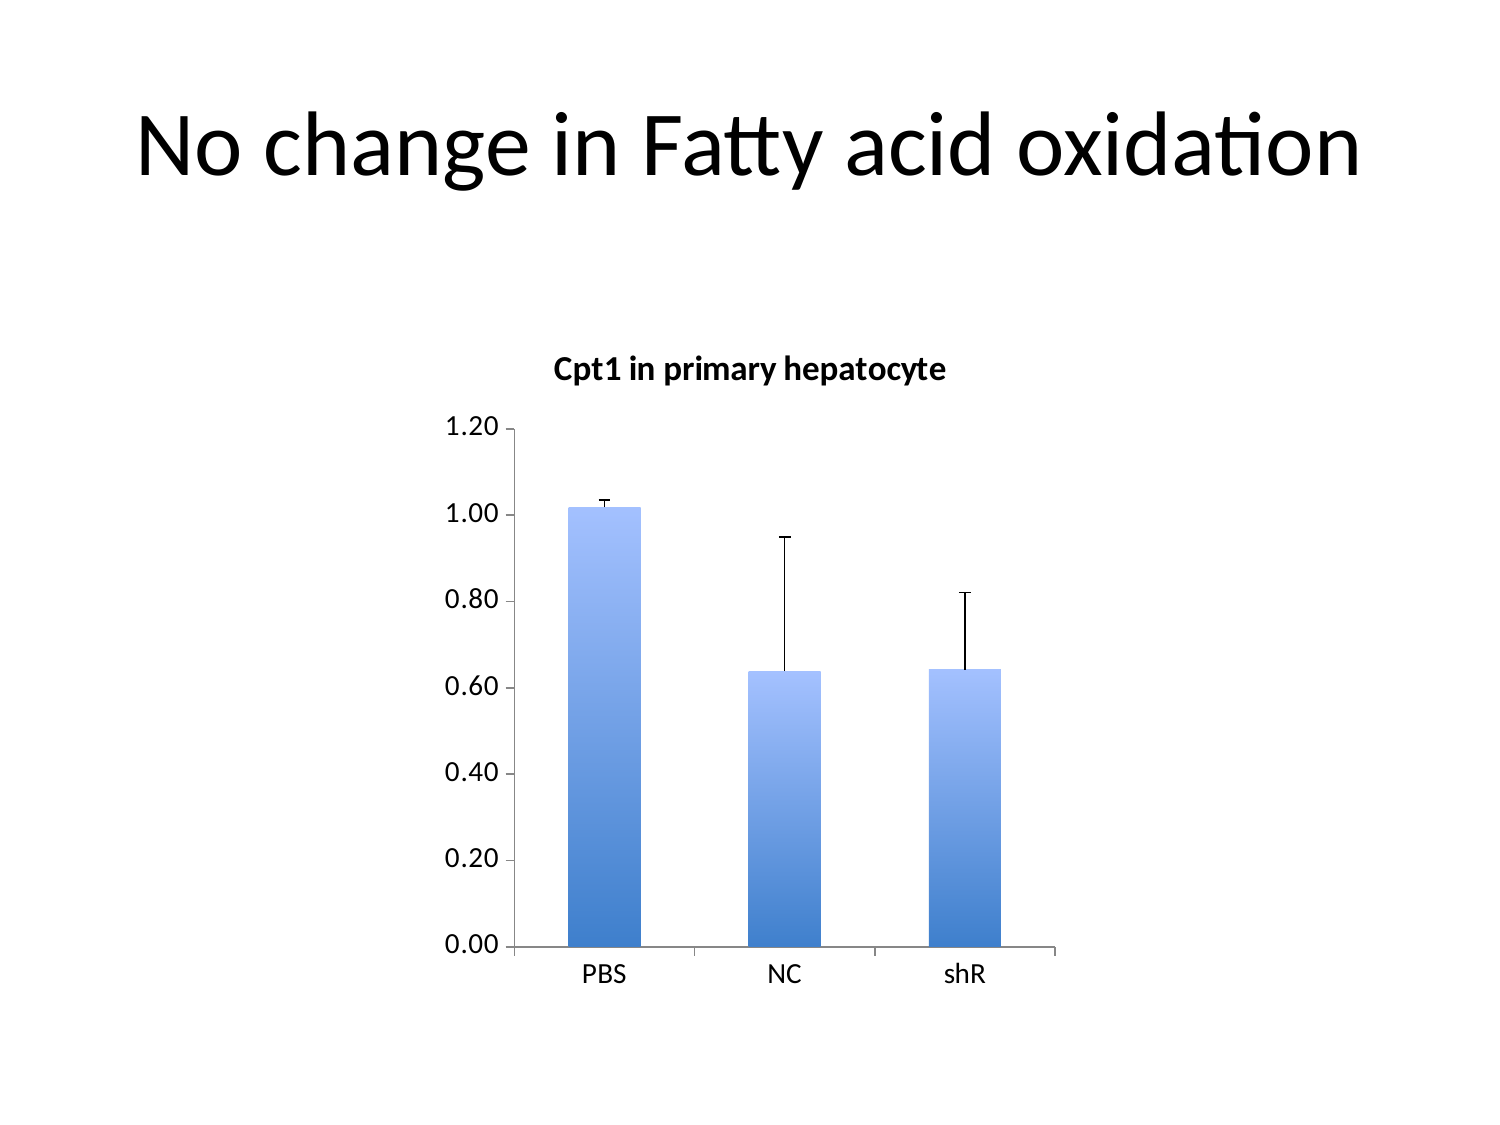

# No change in Fatty acid oxidation

### Chart: Cpt1 in primary hepatocyte

| Category |  |
|---|---|
| PBS | 1.01832176095544 |
| NC | 0.638654893705777 |
| shR | 0.64208427067731 |